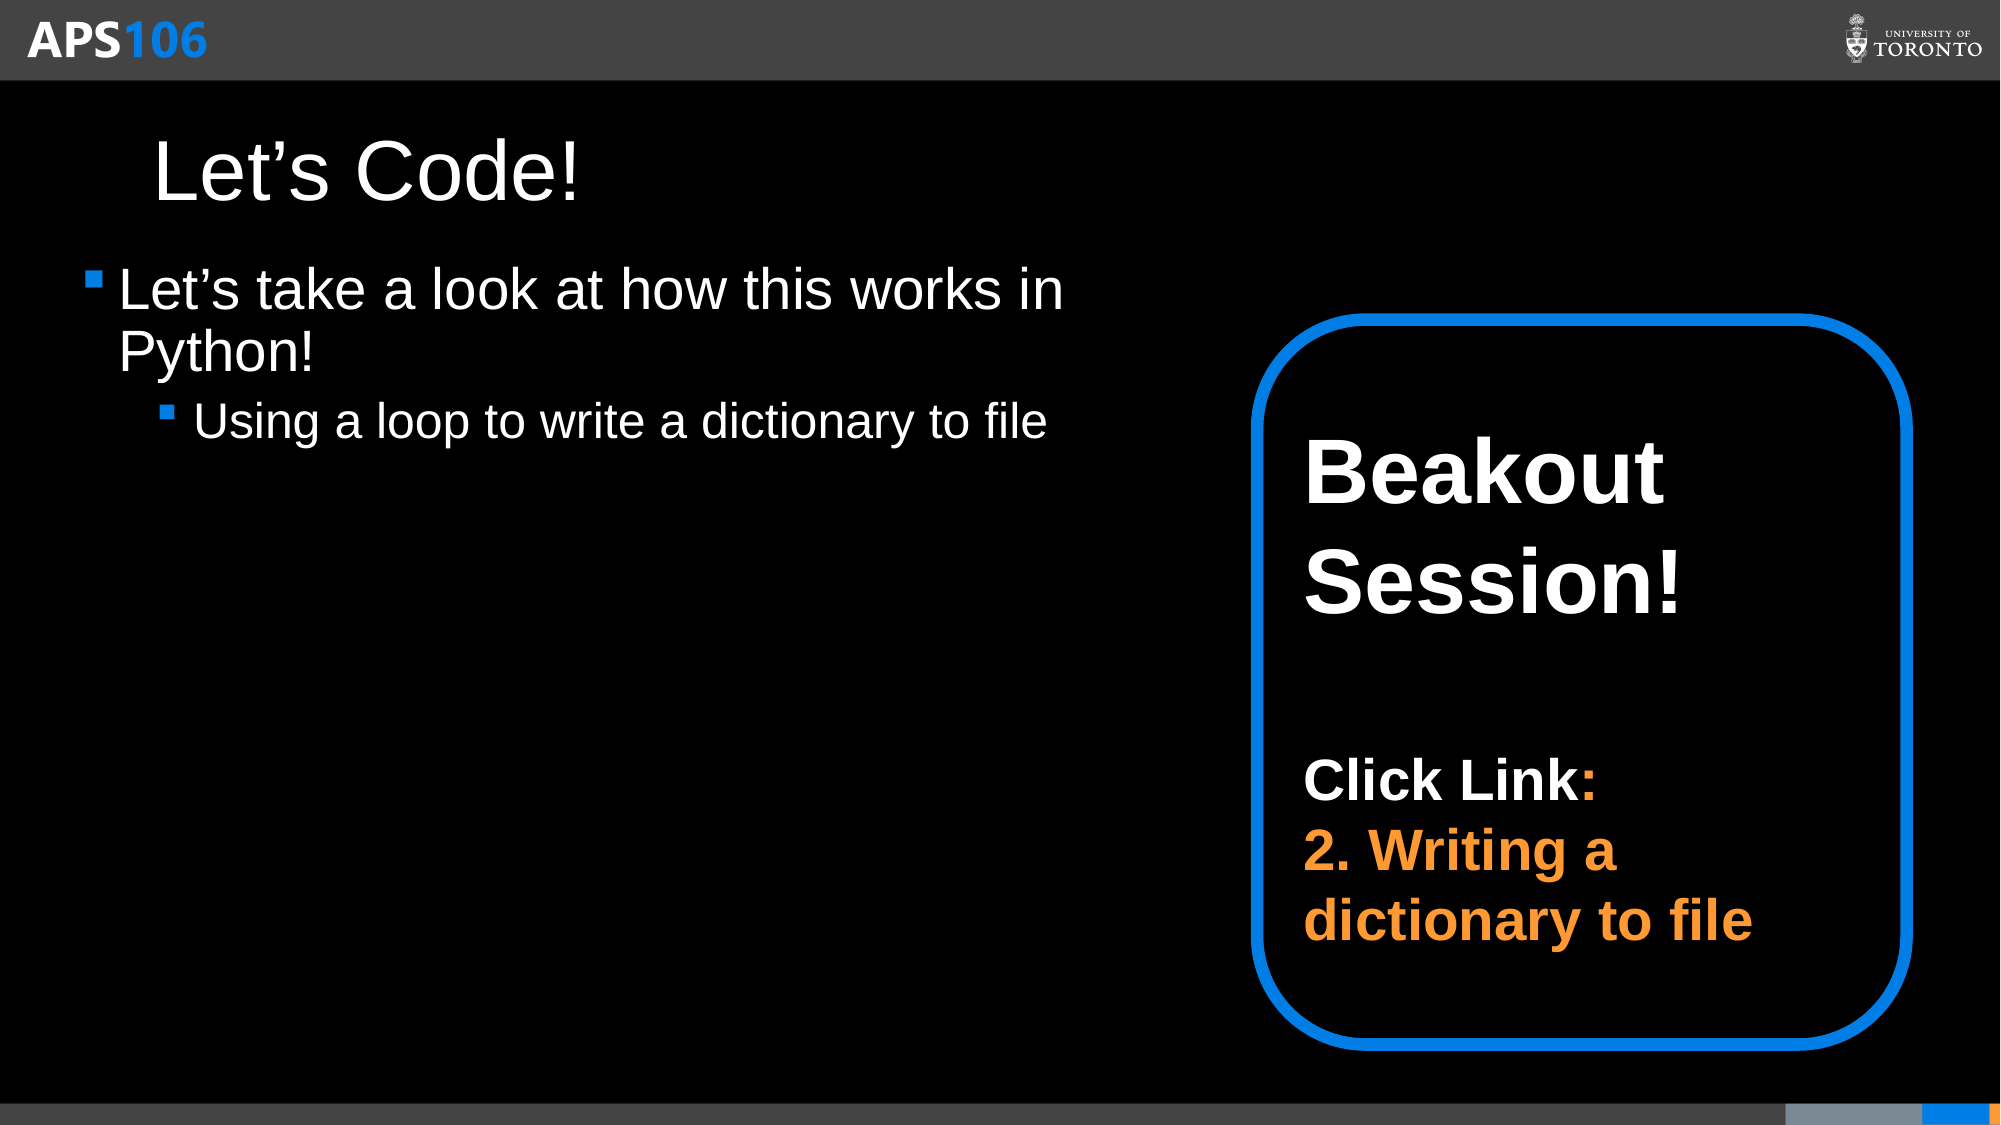

# Let’s Code!
Let’s take a look at how this works in Python!
Using a loop to write a dictionary to file
Beakout Session!

Click Link:
2. Writing a dictionary to file